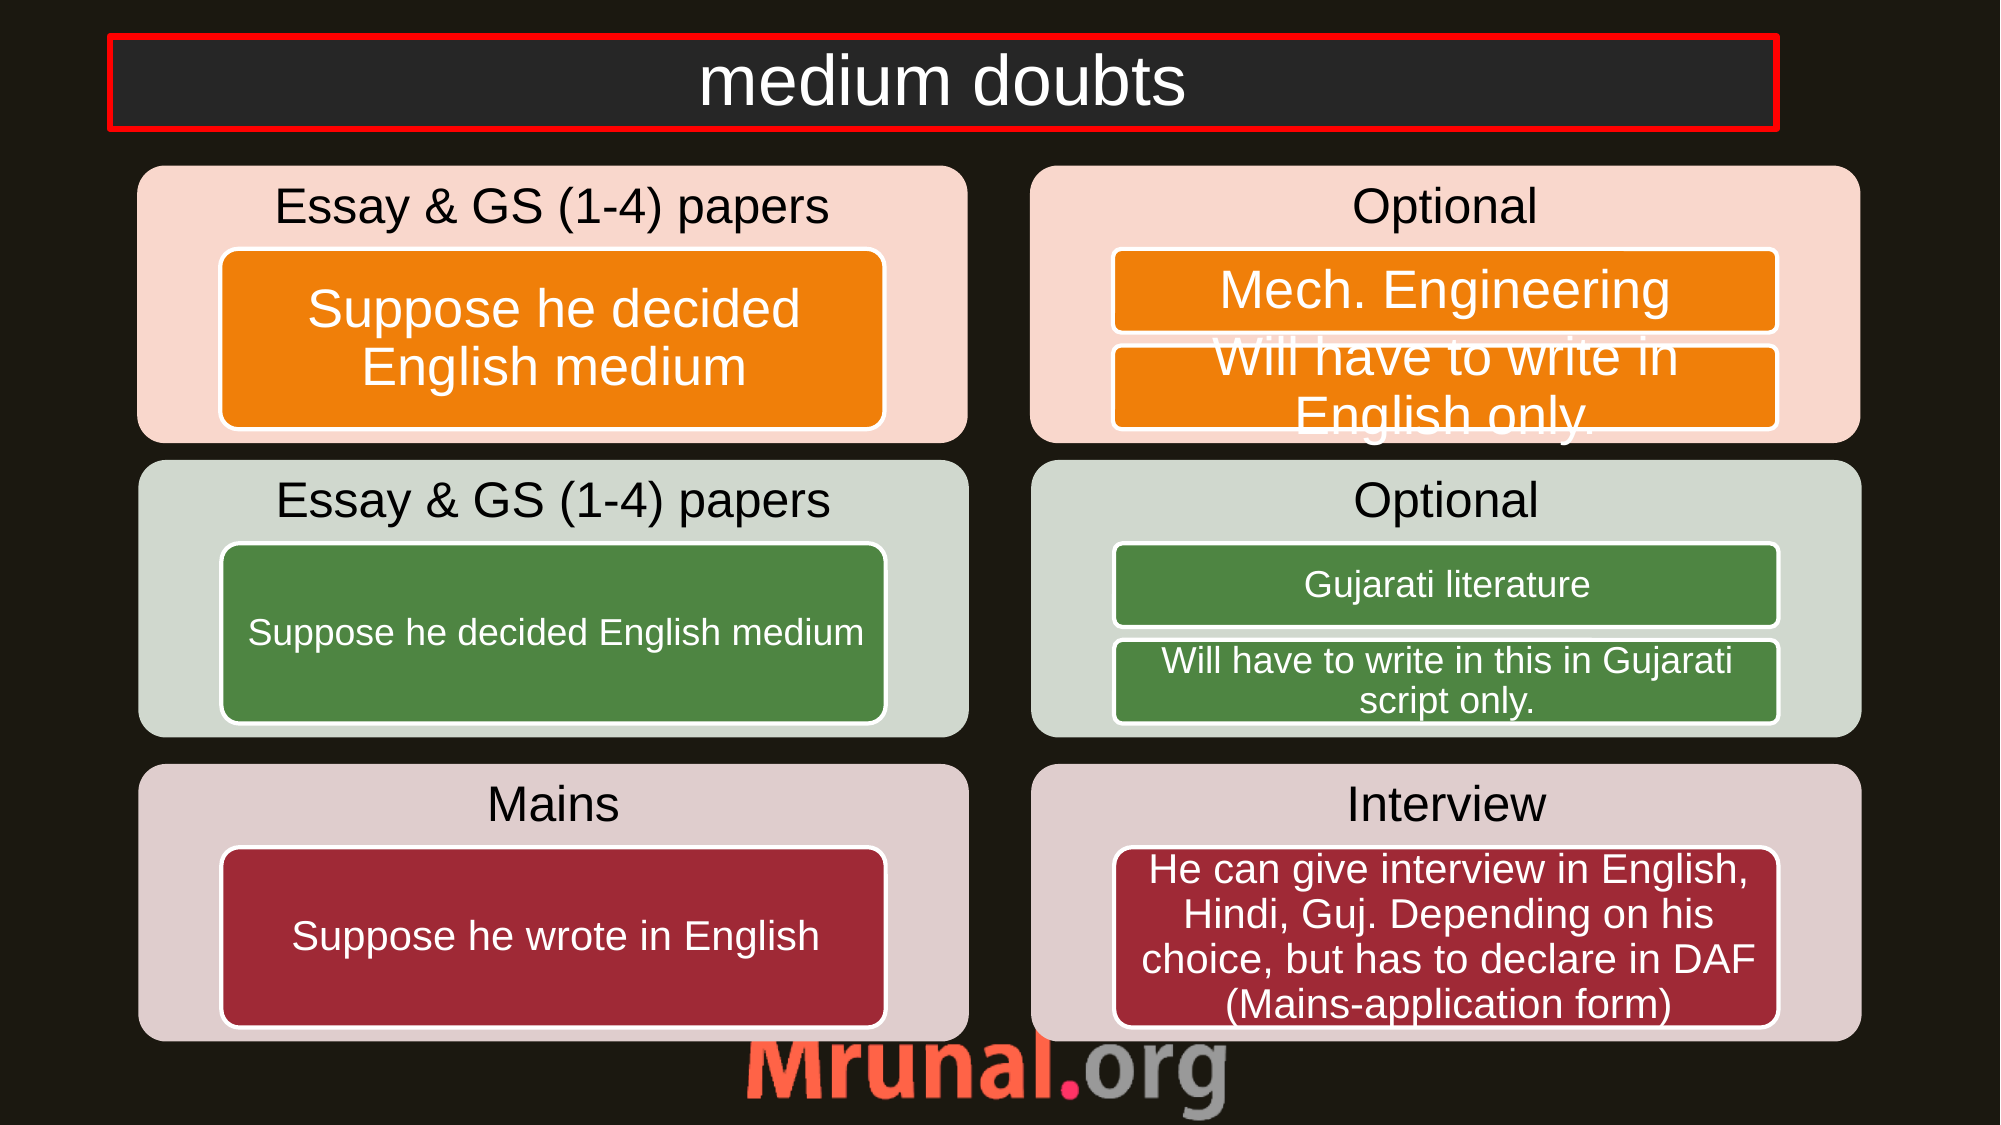

# medium doubts
Essay & GS (1-4) papers
Suppose he decided English medium
Optional
Mech. Engineering
Will have to write in English only.
Essay & GS (1-4) papers
Suppose he decided English medium
Optional
Gujarati literature
Will have to write in this in Gujarati script only.
Mains
Suppose he wrote in English
Interview
He can give interview in English, Hindi, Guj. Depending on his choice, but has to declare in DAF (Mains-application form)